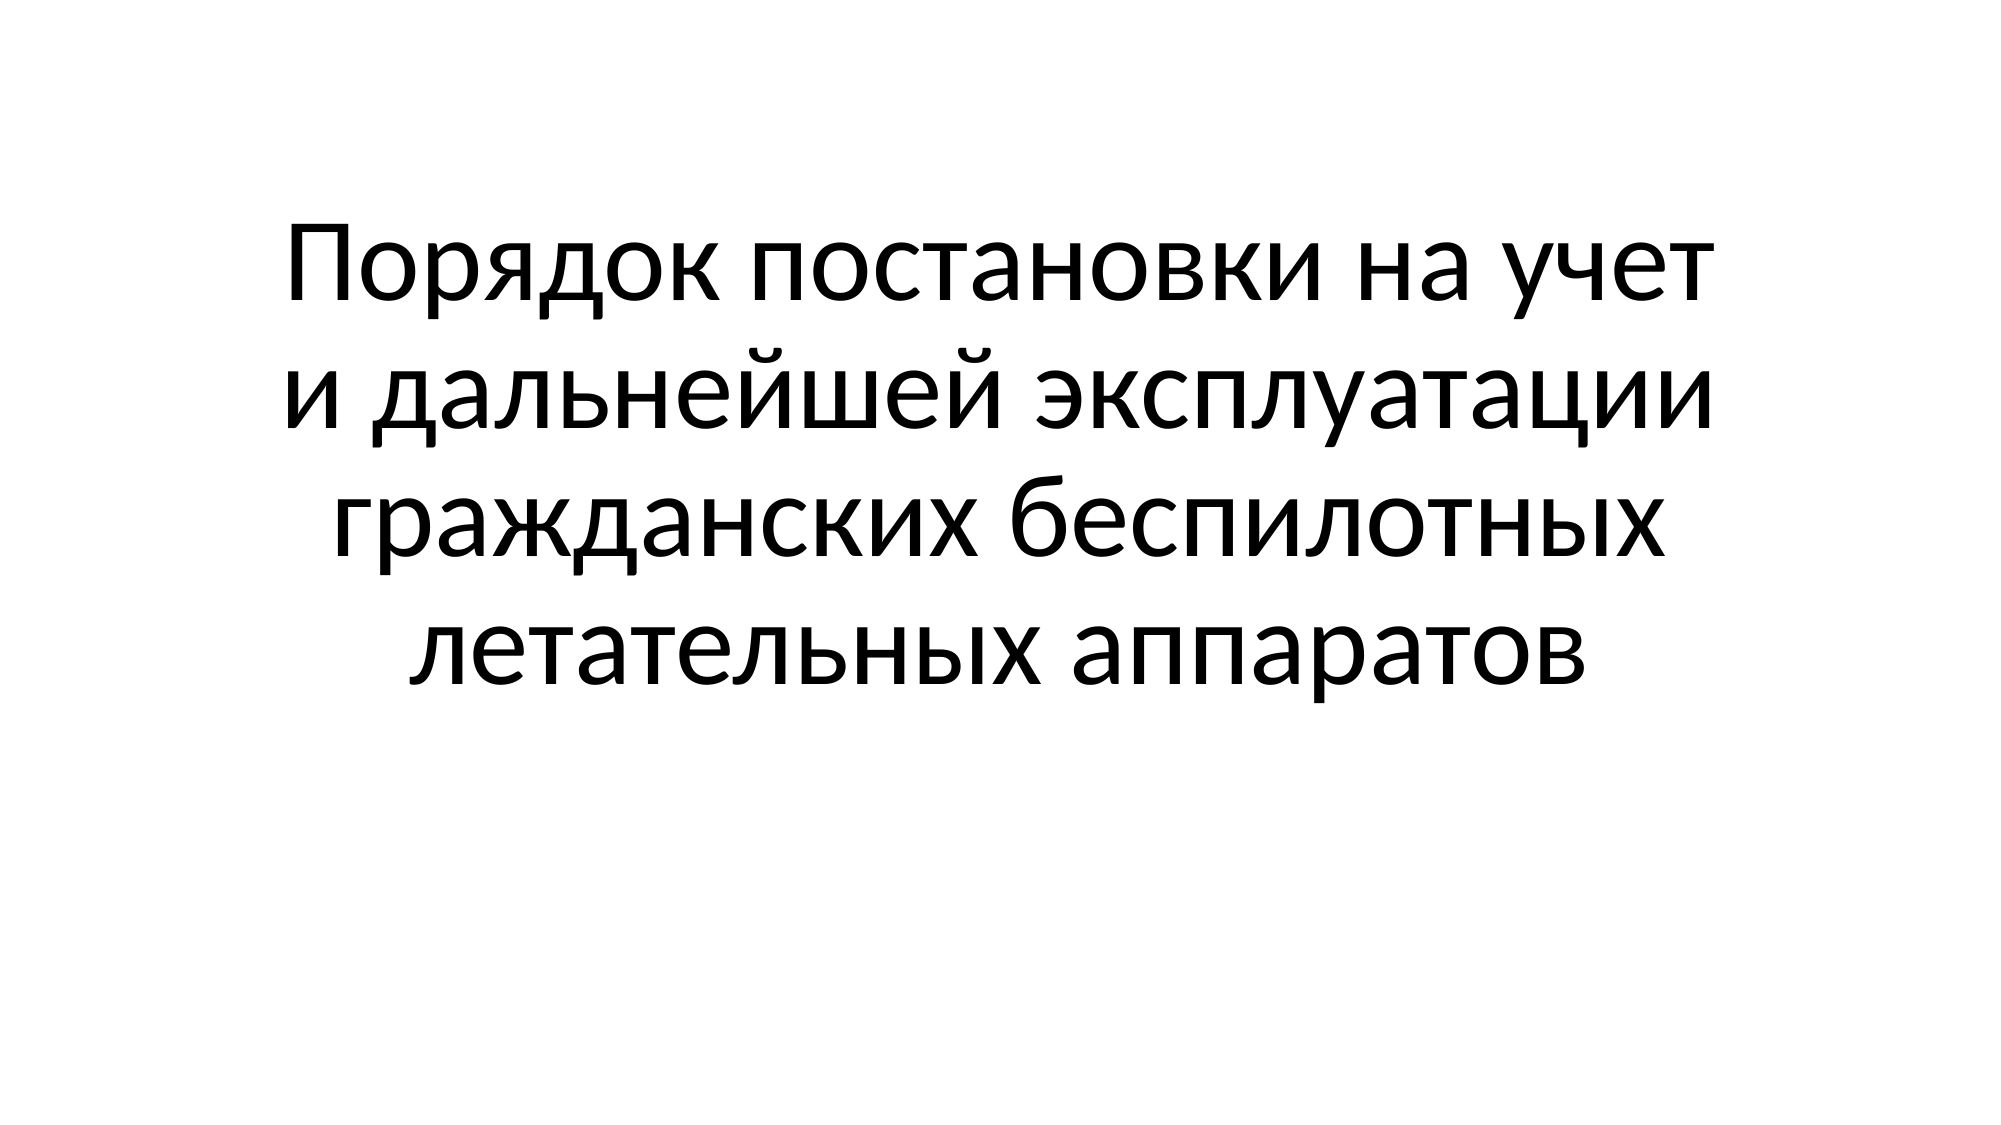

# Порядок постановки на учет и дальнейшей эксплуатации гражданских беспилотных летательных аппаратов